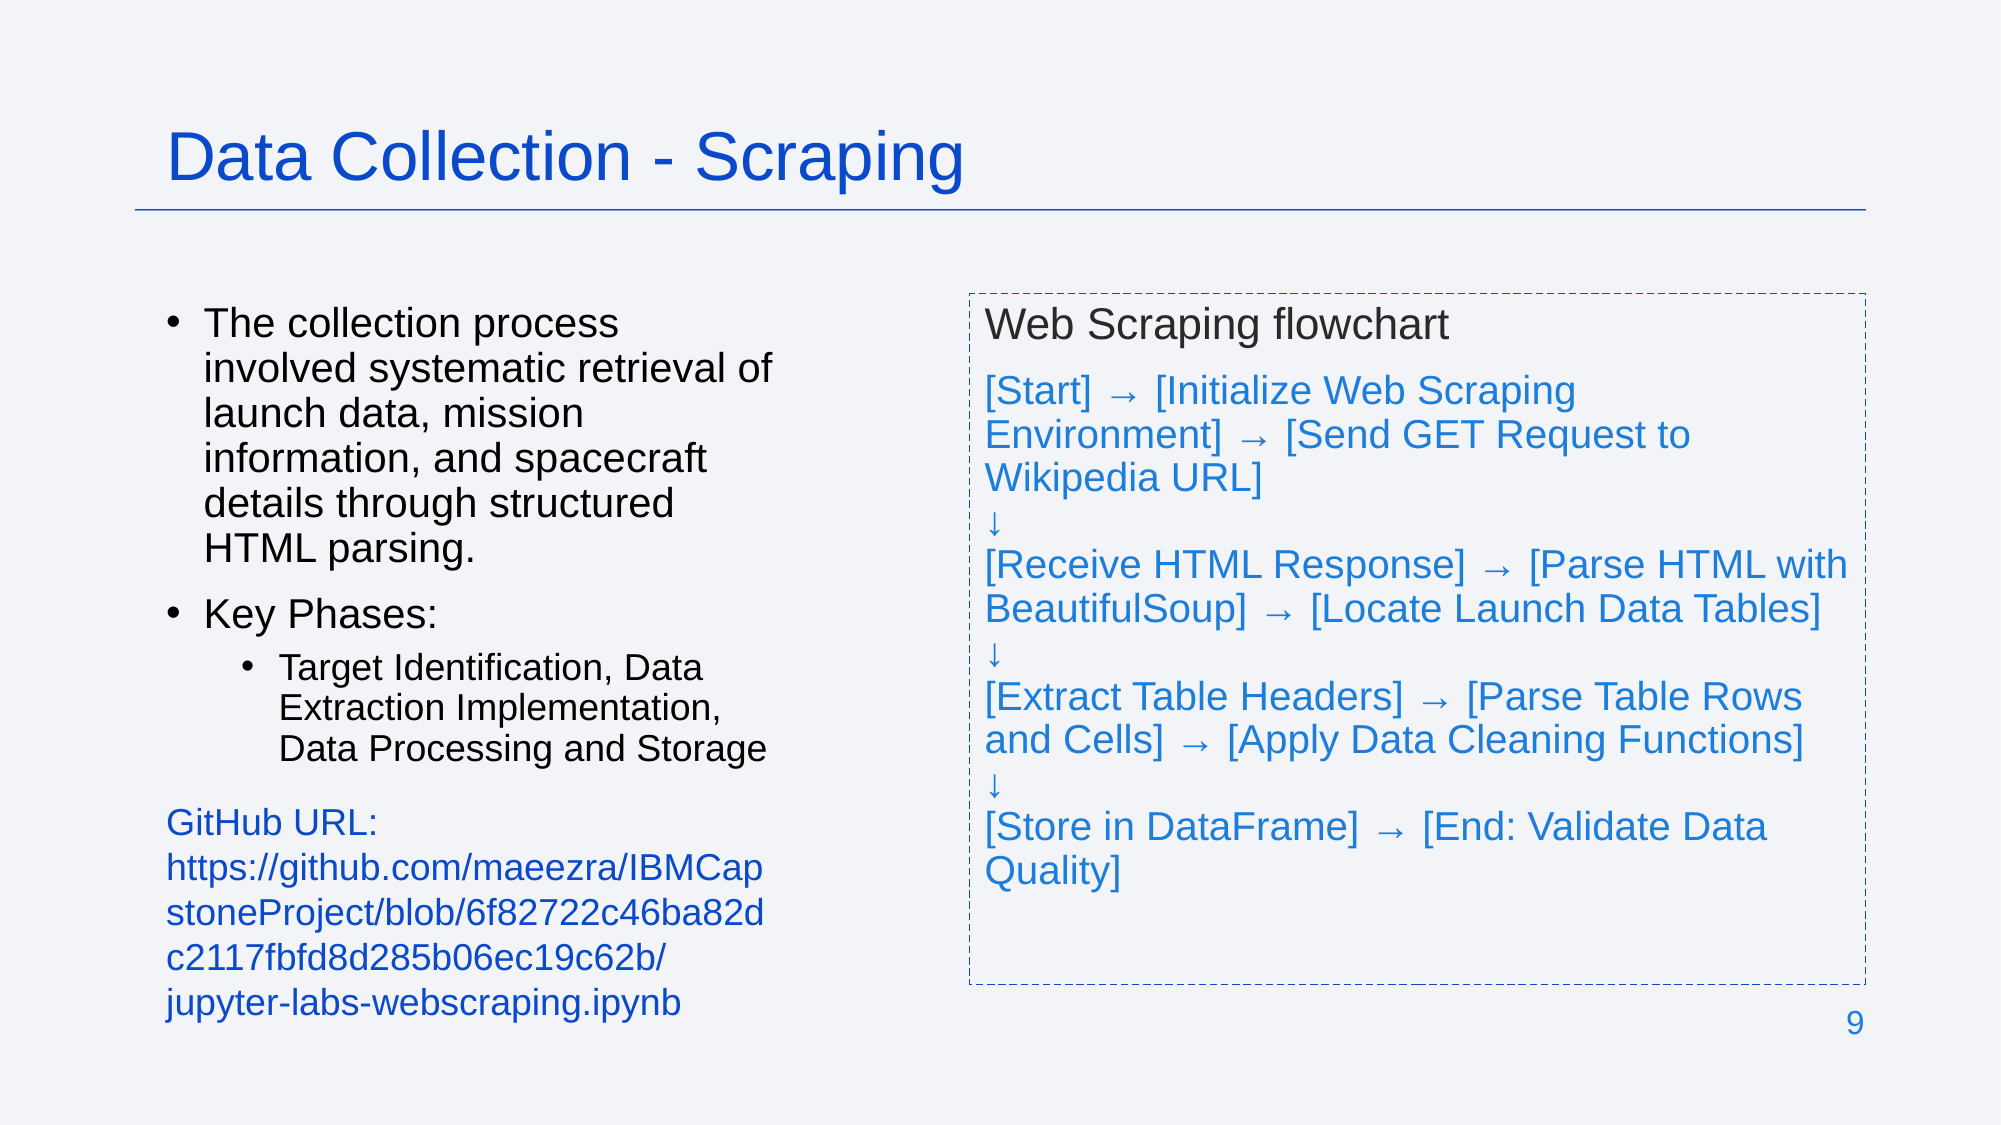

Data Collection - Scraping
The collection process involved systematic retrieval of launch data, mission information, and spacecraft details through structured HTML parsing.
Key Phases:
Target Identification, Data Extraction Implementation, Data Processing and Storage
GitHub URL: https://github.com/maeezra/IBMCapstoneProject/blob/6f82722c46ba82dc2117fbfd8d285b06ec19c62b/jupyter-labs-webscraping.ipynb
Web Scraping flowchart
[Start] → [Initialize Web Scraping Environment] → [Send GET Request to Wikipedia URL]
↓
[Receive HTML Response] → [Parse HTML with BeautifulSoup] → [Locate Launch Data Tables]
↓
[Extract Table Headers] → [Parse Table Rows and Cells] → [Apply Data Cleaning Functions]
↓
[Store in DataFrame] → [End: Validate Data Quality]
9